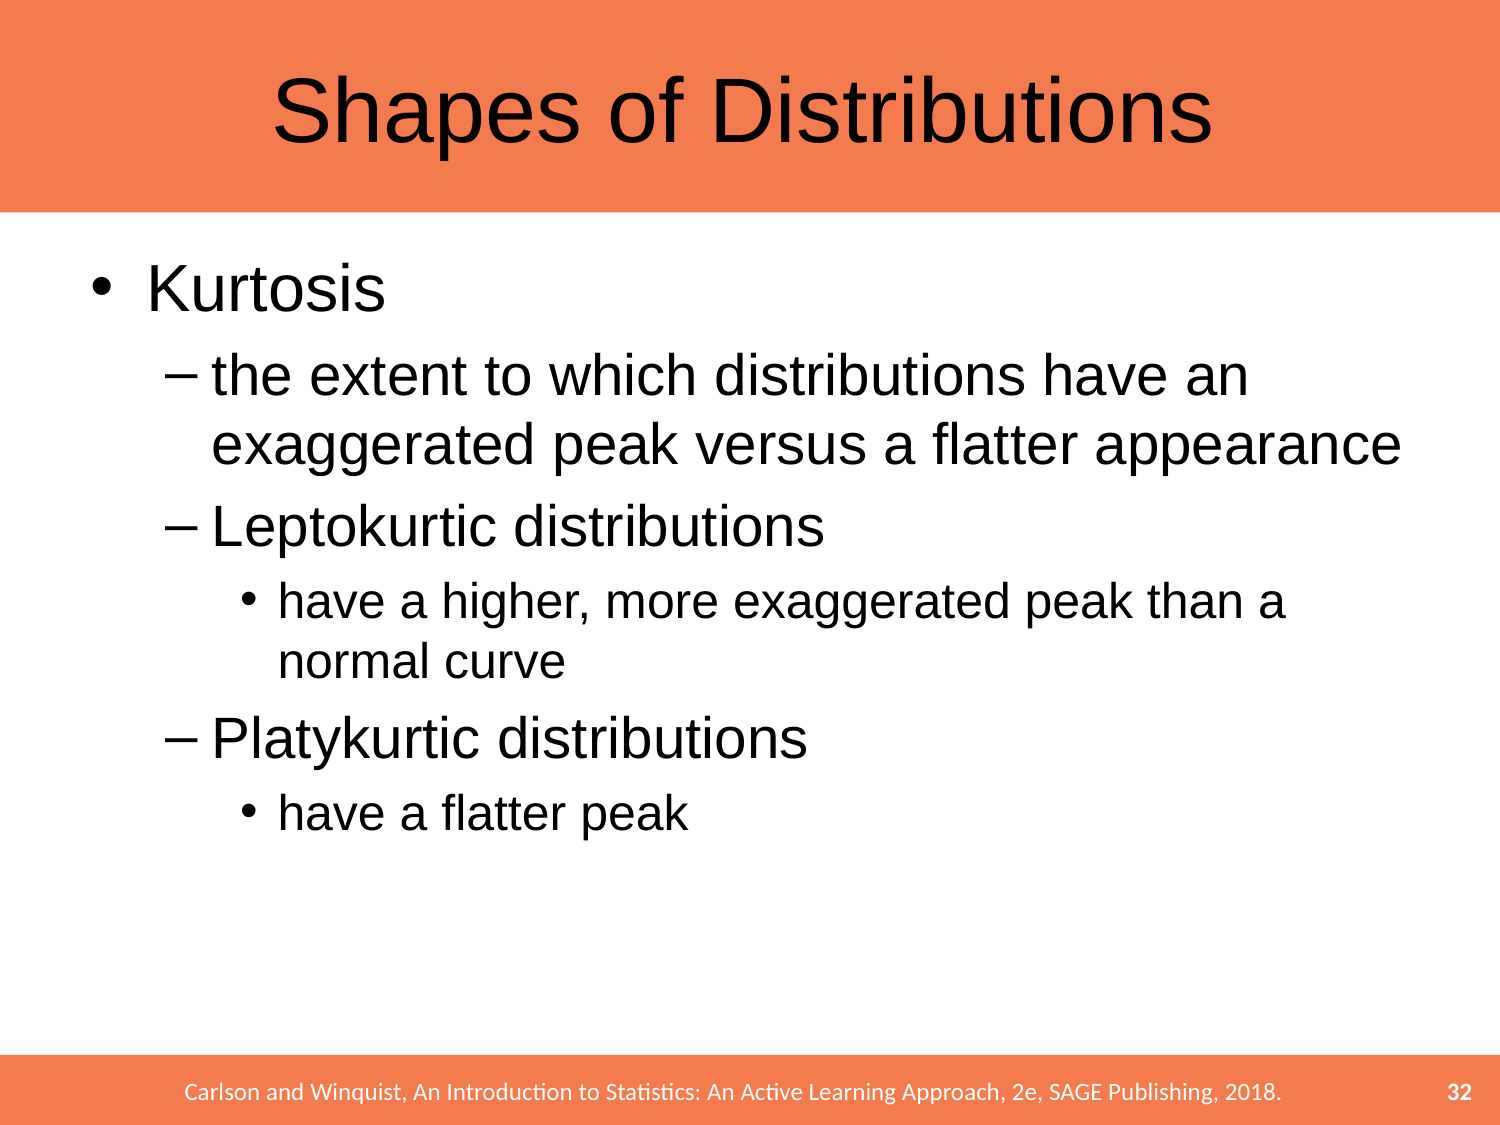

# Shapes of Distributions
Kurtosis
the extent to which distributions have an exaggerated peak versus a flatter appearance
Leptokurtic distributions
have a higher, more exaggerated peak than a normal curve
Platykurtic distributions
have a flatter peak

32
Carlson and Winquist, An Introduction to Statistics: An Active Learning Approach, 2e, SAGE Publishing, 2018.